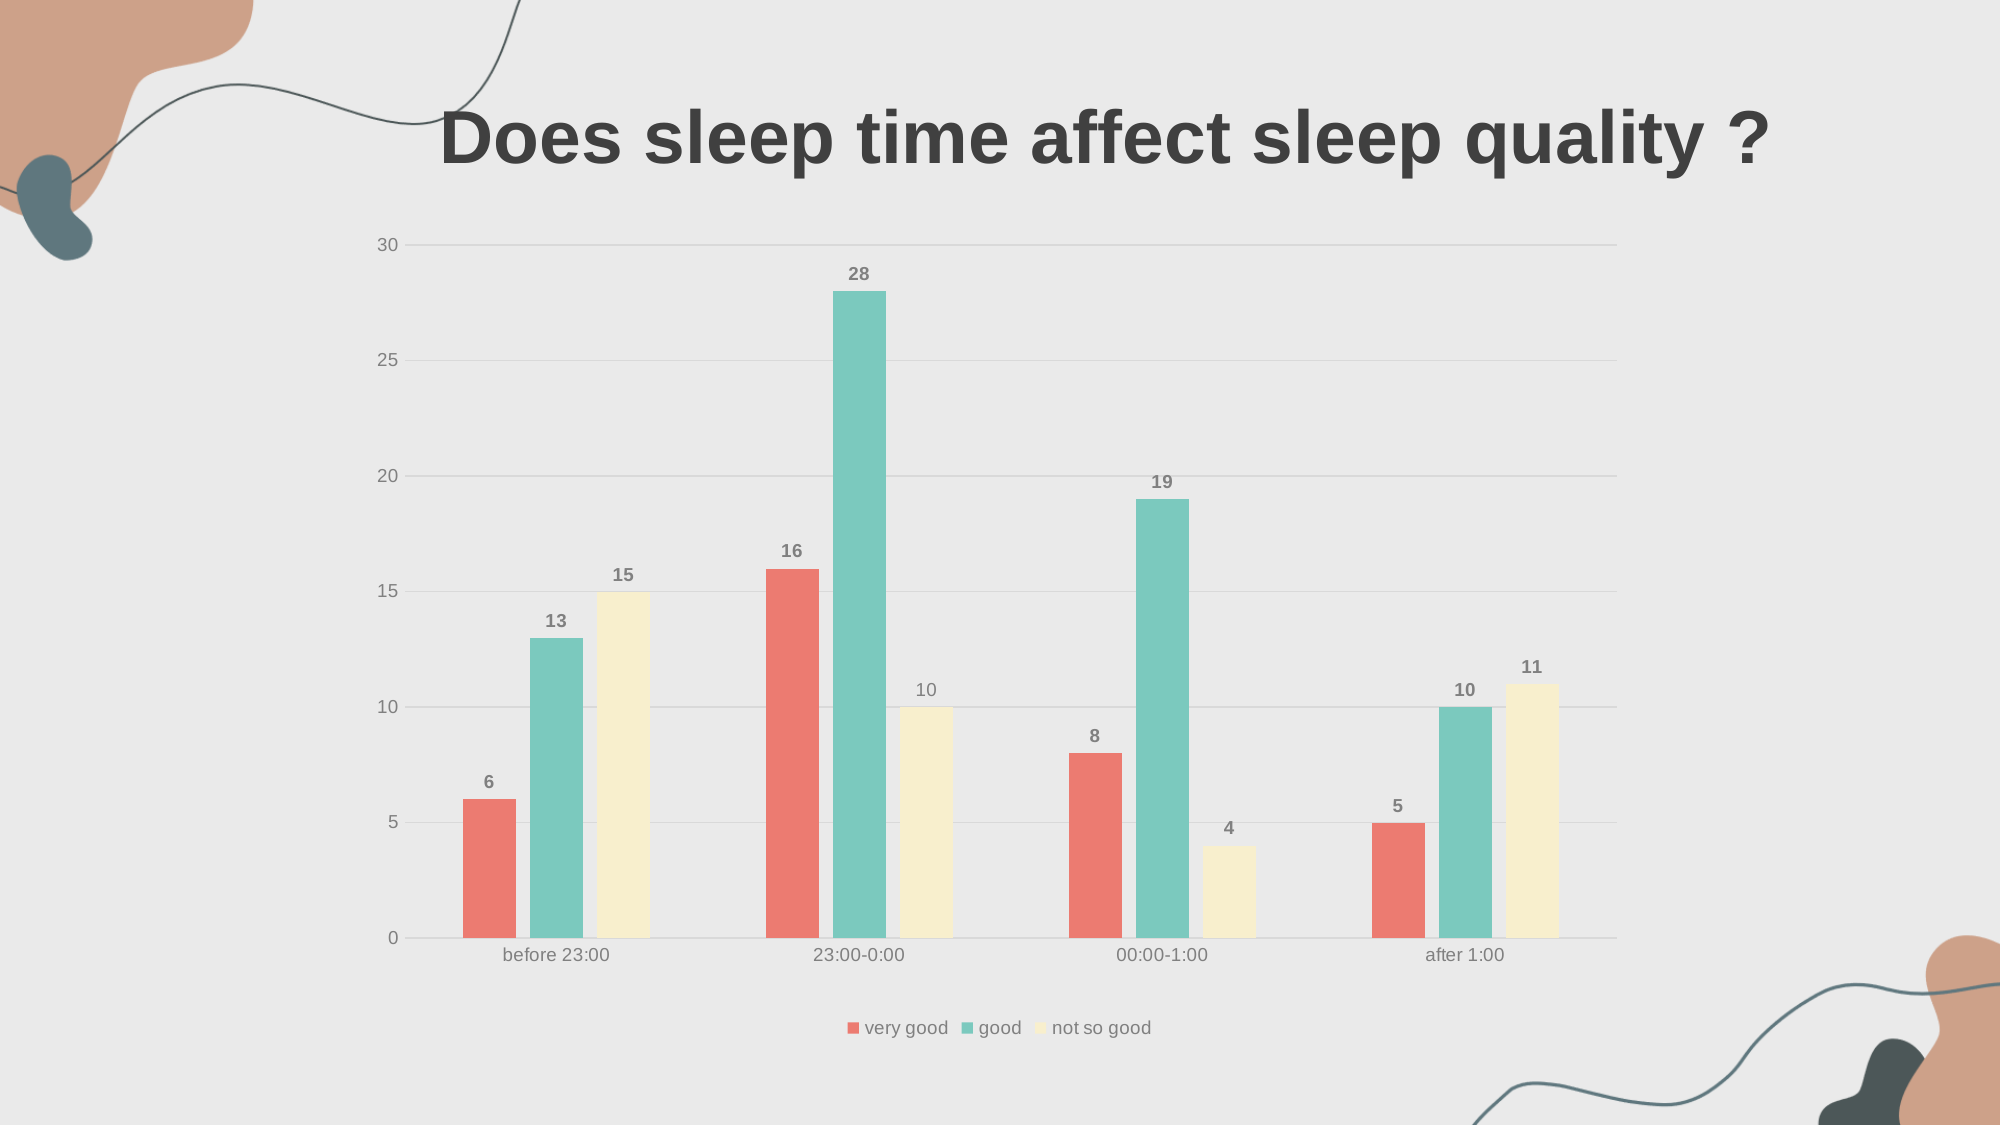

Does sleep time affect sleep quality ?

### Chart

| Category | very good | good | not so good |
|---|---|---|---|
| before 23:00 | 6.0 | 13.0 | 15.0 |
| 23:00-0:00 | 16.0 | 28.0 | 10.0 |
| 00:00-1:00 | 8.0 | 19.0 | 4.0 |
| after 1:00 | 5.0 | 10.0 | 11.0 |